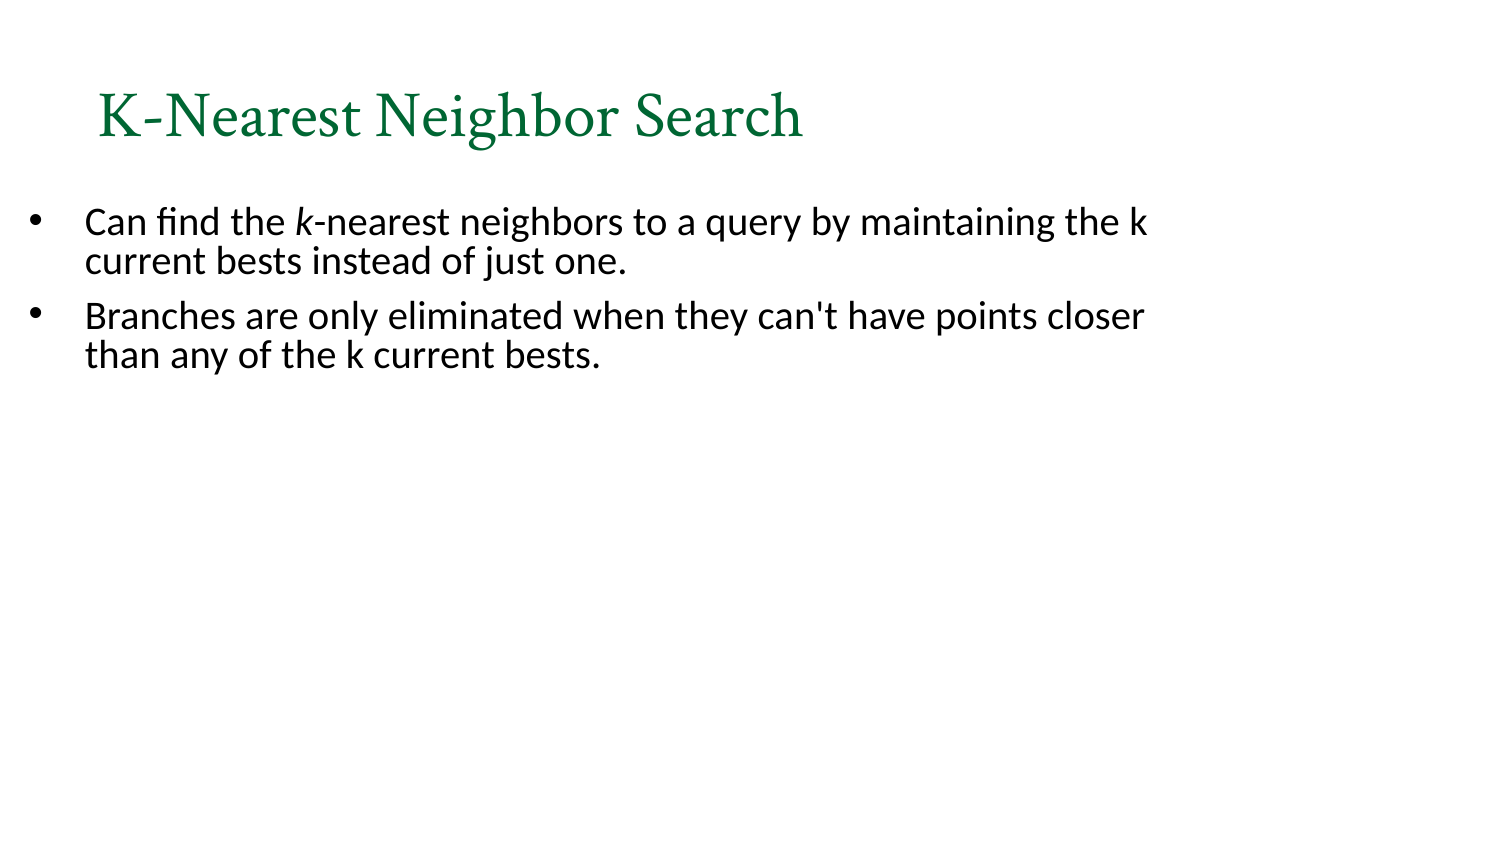

K-Nearest Neighbor Search
Can find the k-nearest neighbors to a query by maintaining the k current bests instead of just one.
Branches are only eliminated when they can't have points closer than any of the k current bests.